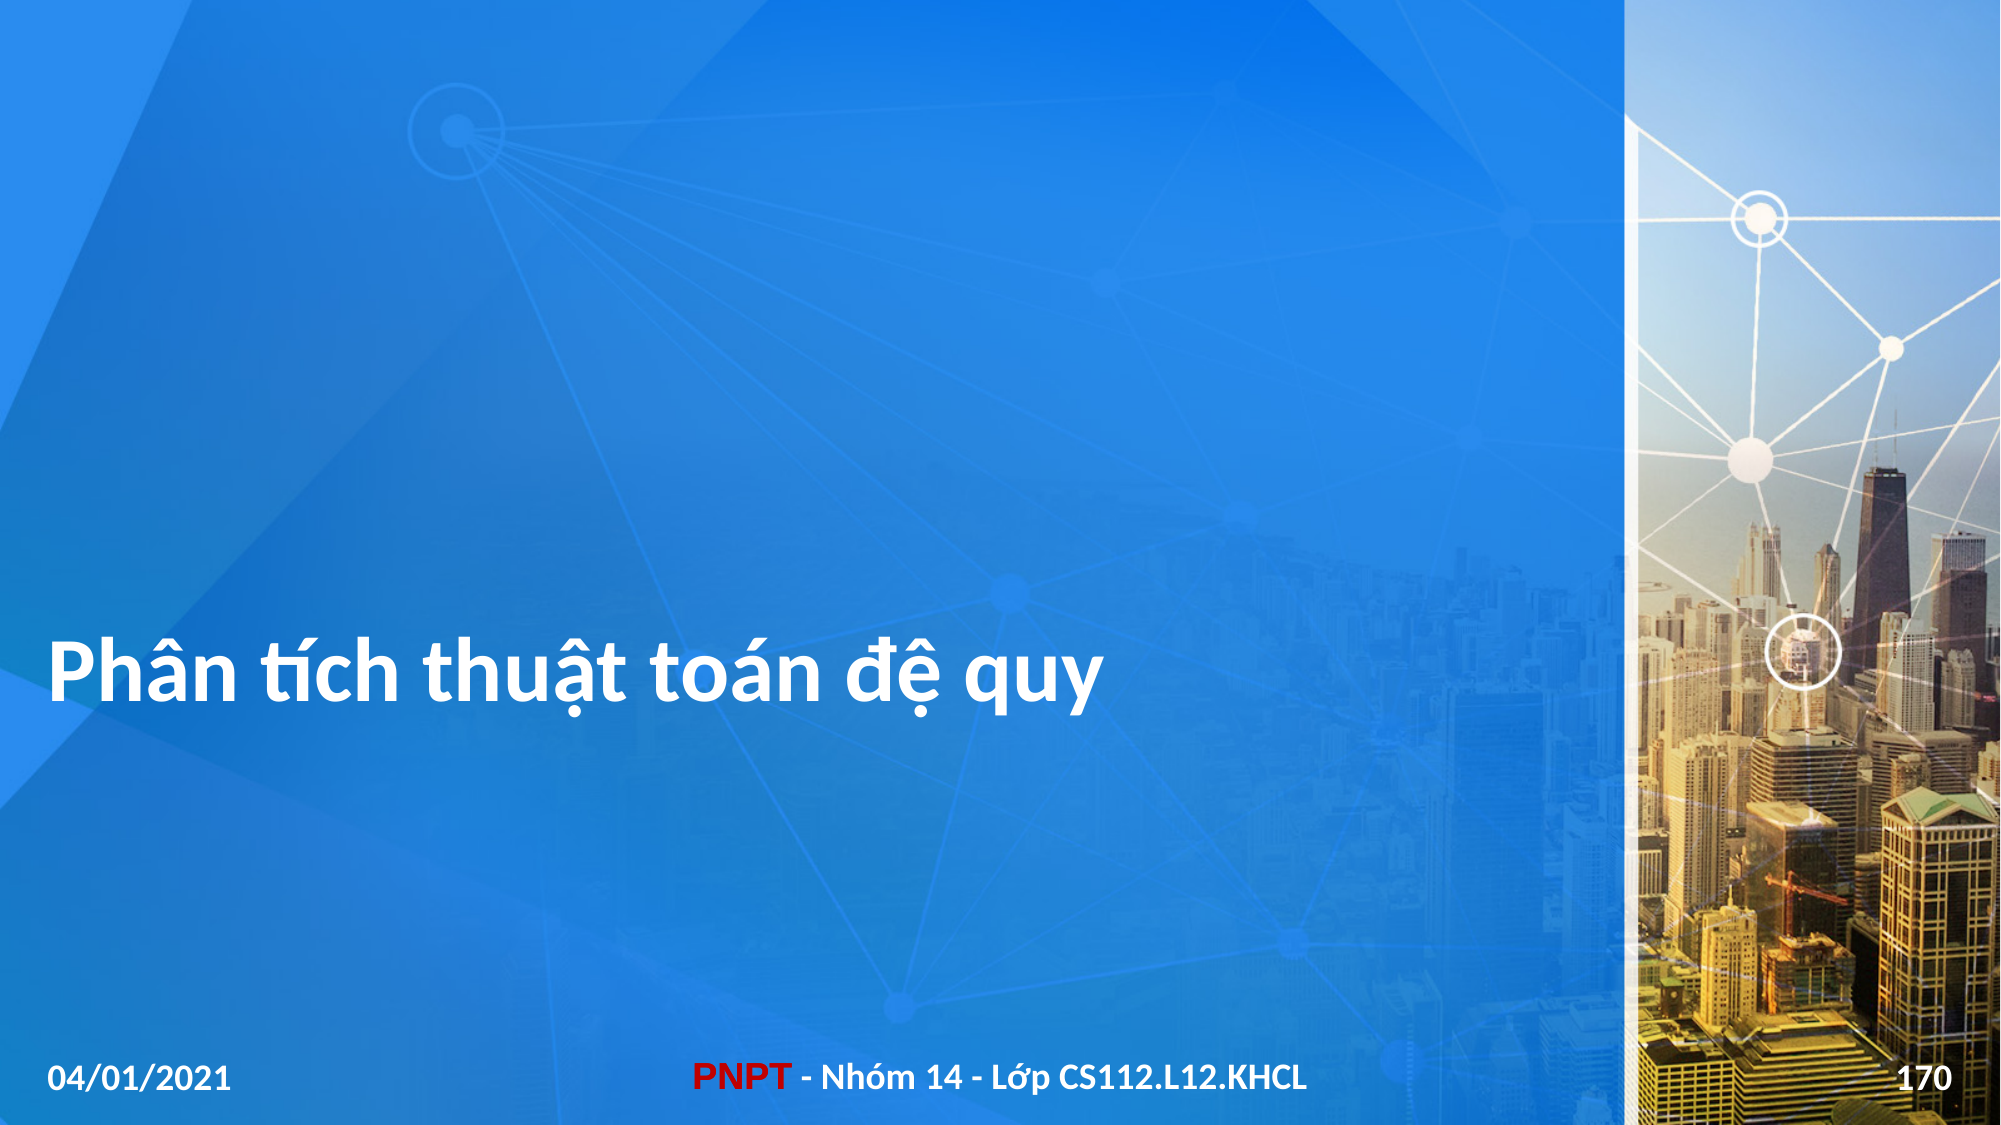

# Phân tích thuật toán đệ quy
04/01/2021
170